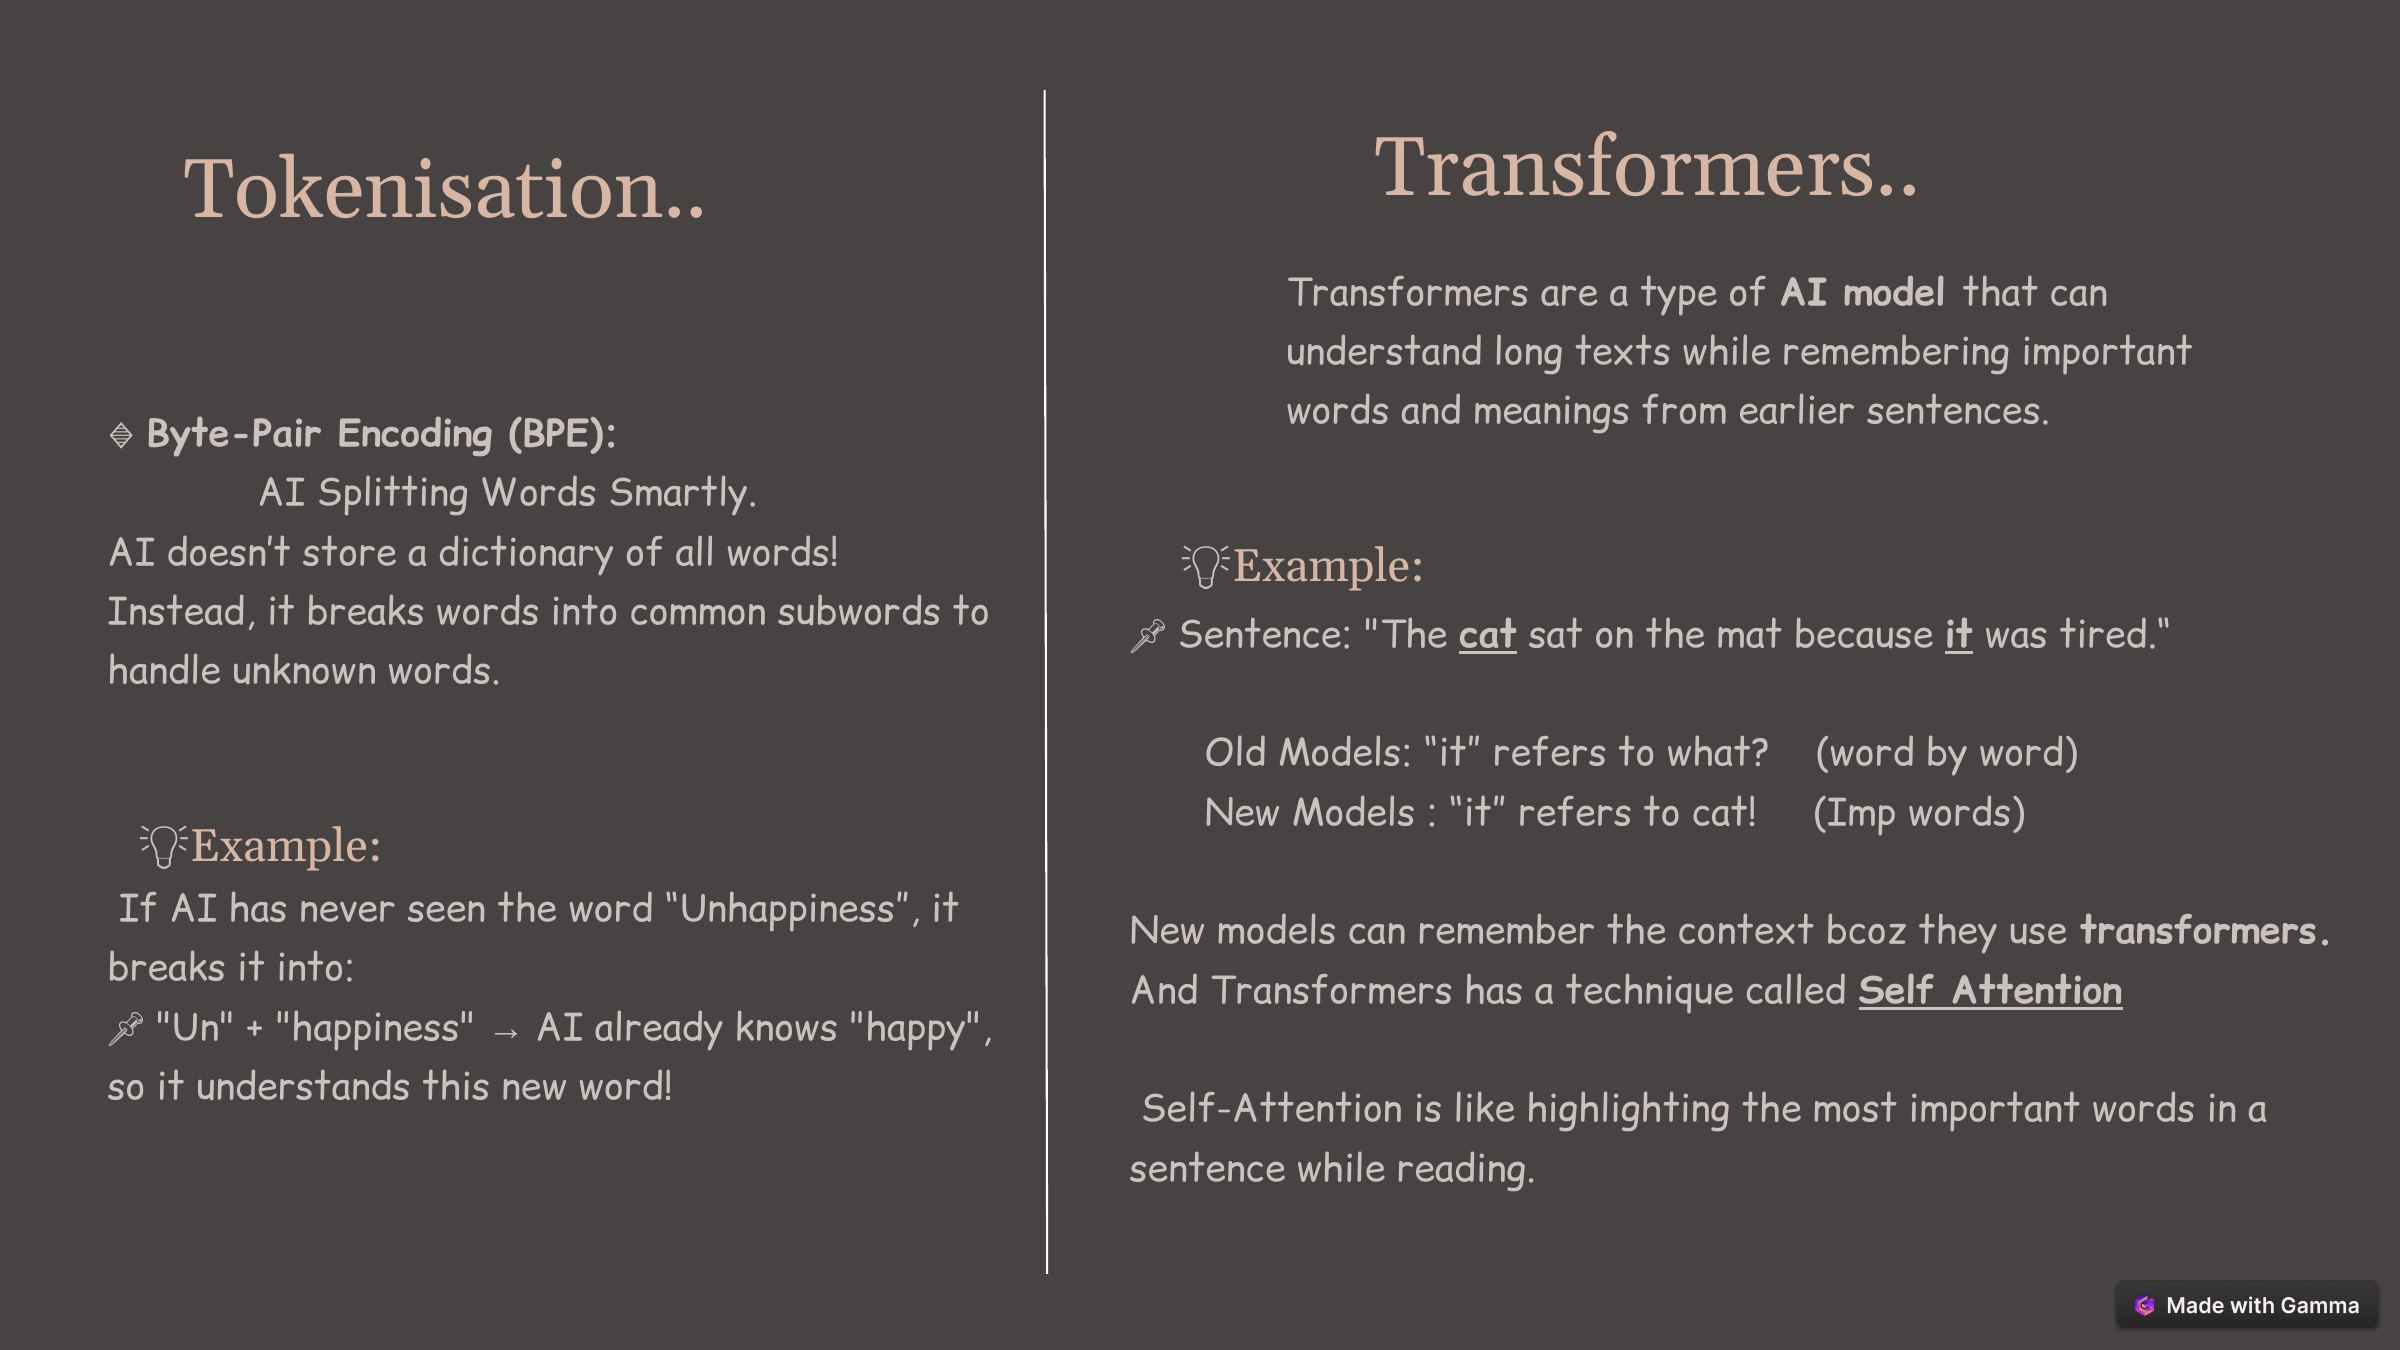

Transformers..
Tokenisation..
Transformers are a type of AI model that can understand long texts while remembering important words and meanings from earlier sentences.
🔹 Byte-Pair Encoding (BPE):
	AI Splitting Words Smartly.
AI doesn’t store a dictionary of all words!
Instead, it breaks words into common subwords to handle unknown words.

 If AI has never seen the word “Unhappiness”, it breaks it into:
📌 "Un" + "happiness" → AI already knows "happy", so it understands this new word!
💡Example:
📌 Sentence: "The cat sat on the mat because it was tired.“

Old Models: “it” refers to what?    (word by word)
New Models : “it” refers to cat!     (Imp words)

New models can remember the context bcoz they use transformers.
And Transformers has a technique called Self Attention

 Self-Attention is like highlighting the most important words in a sentence while reading.

💡Example: